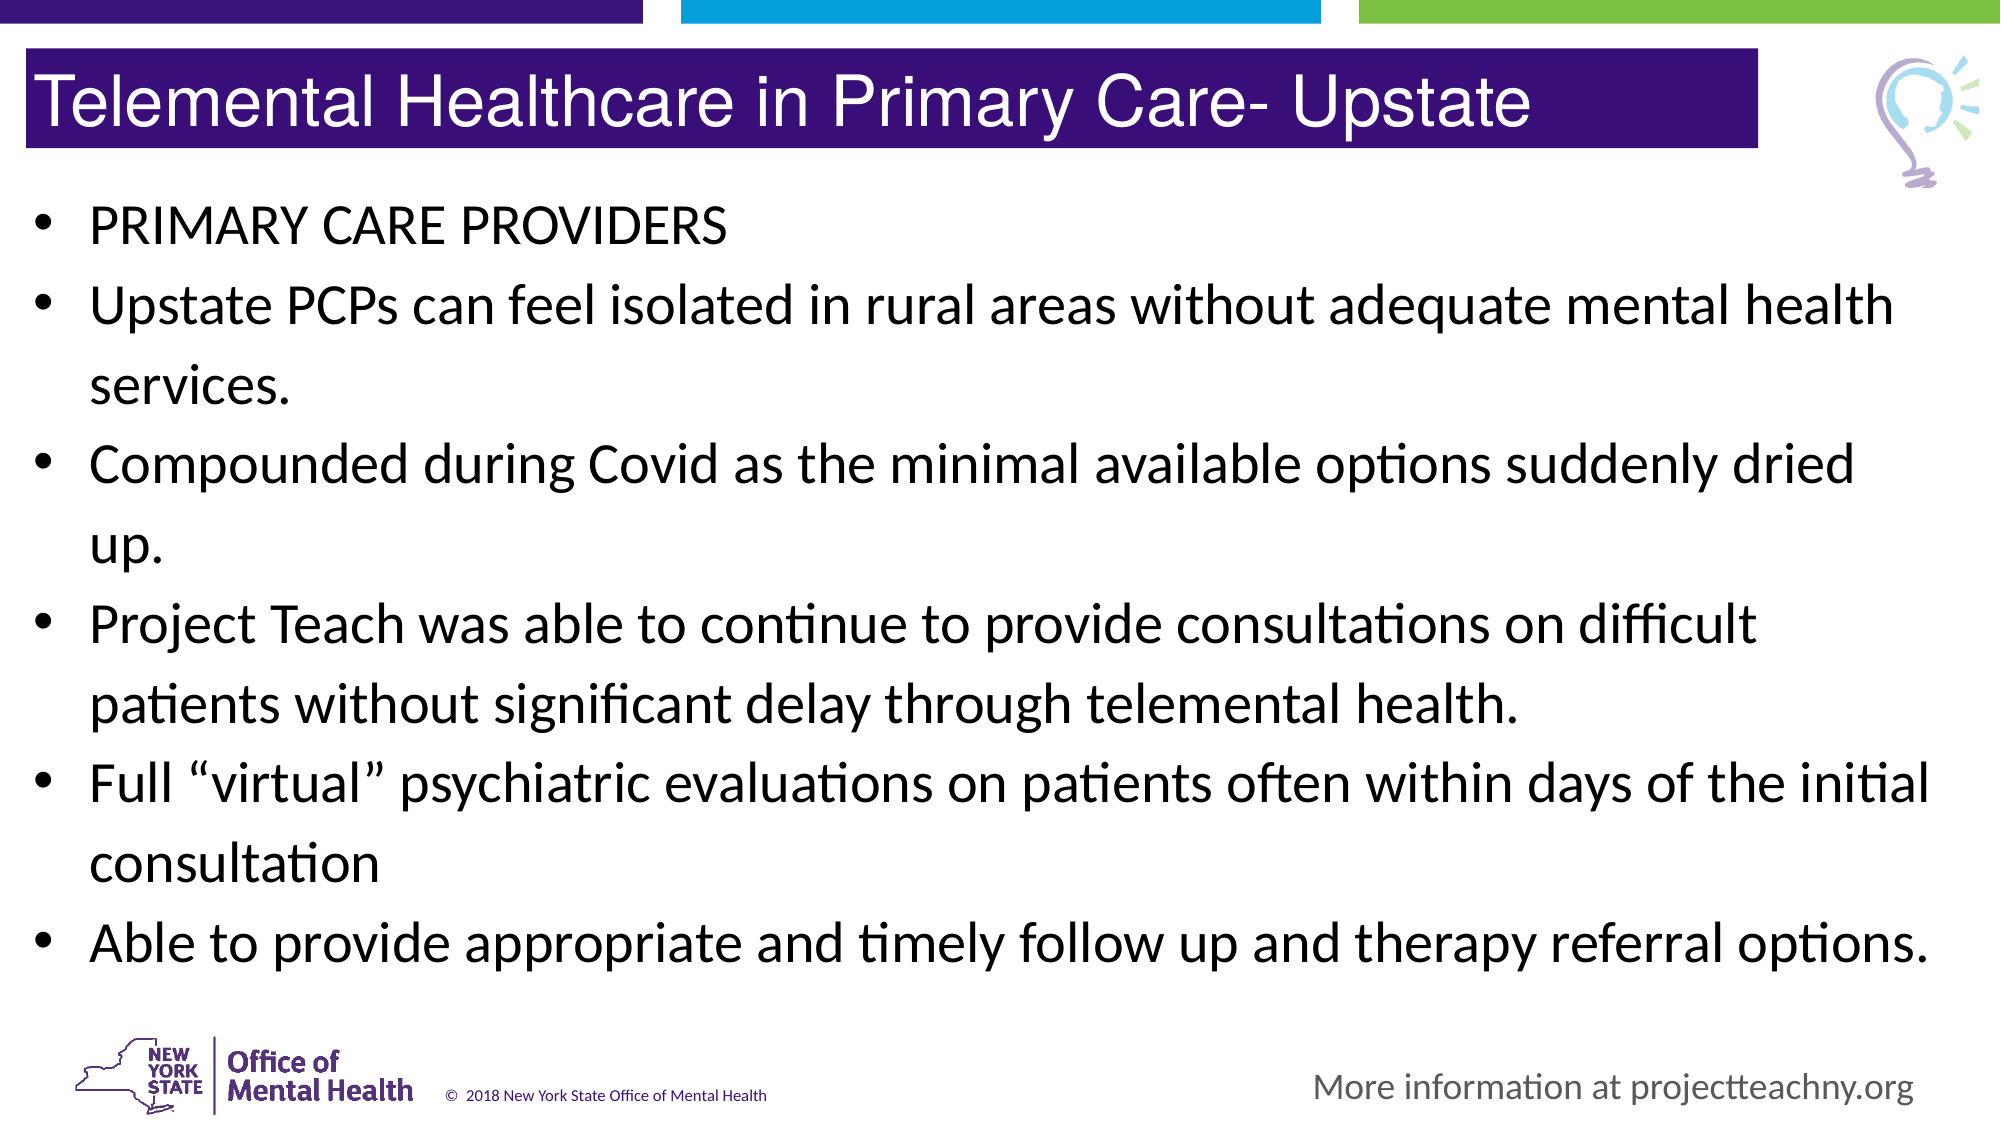

Telemental Healthcare in Primary Care- Upstate
PRIMARY CARE PROVIDERS
Upstate PCPs can feel isolated in rural areas without adequate mental health services.
Compounded during Covid as the minimal available options suddenly dried up.
Project Teach was able to continue to provide consultations on difficult patients without significant delay through telemental health.
Full “virtual” psychiatric evaluations on patients often within days of the initial consultation
Able to provide appropriate and timely follow up and therapy referral options.